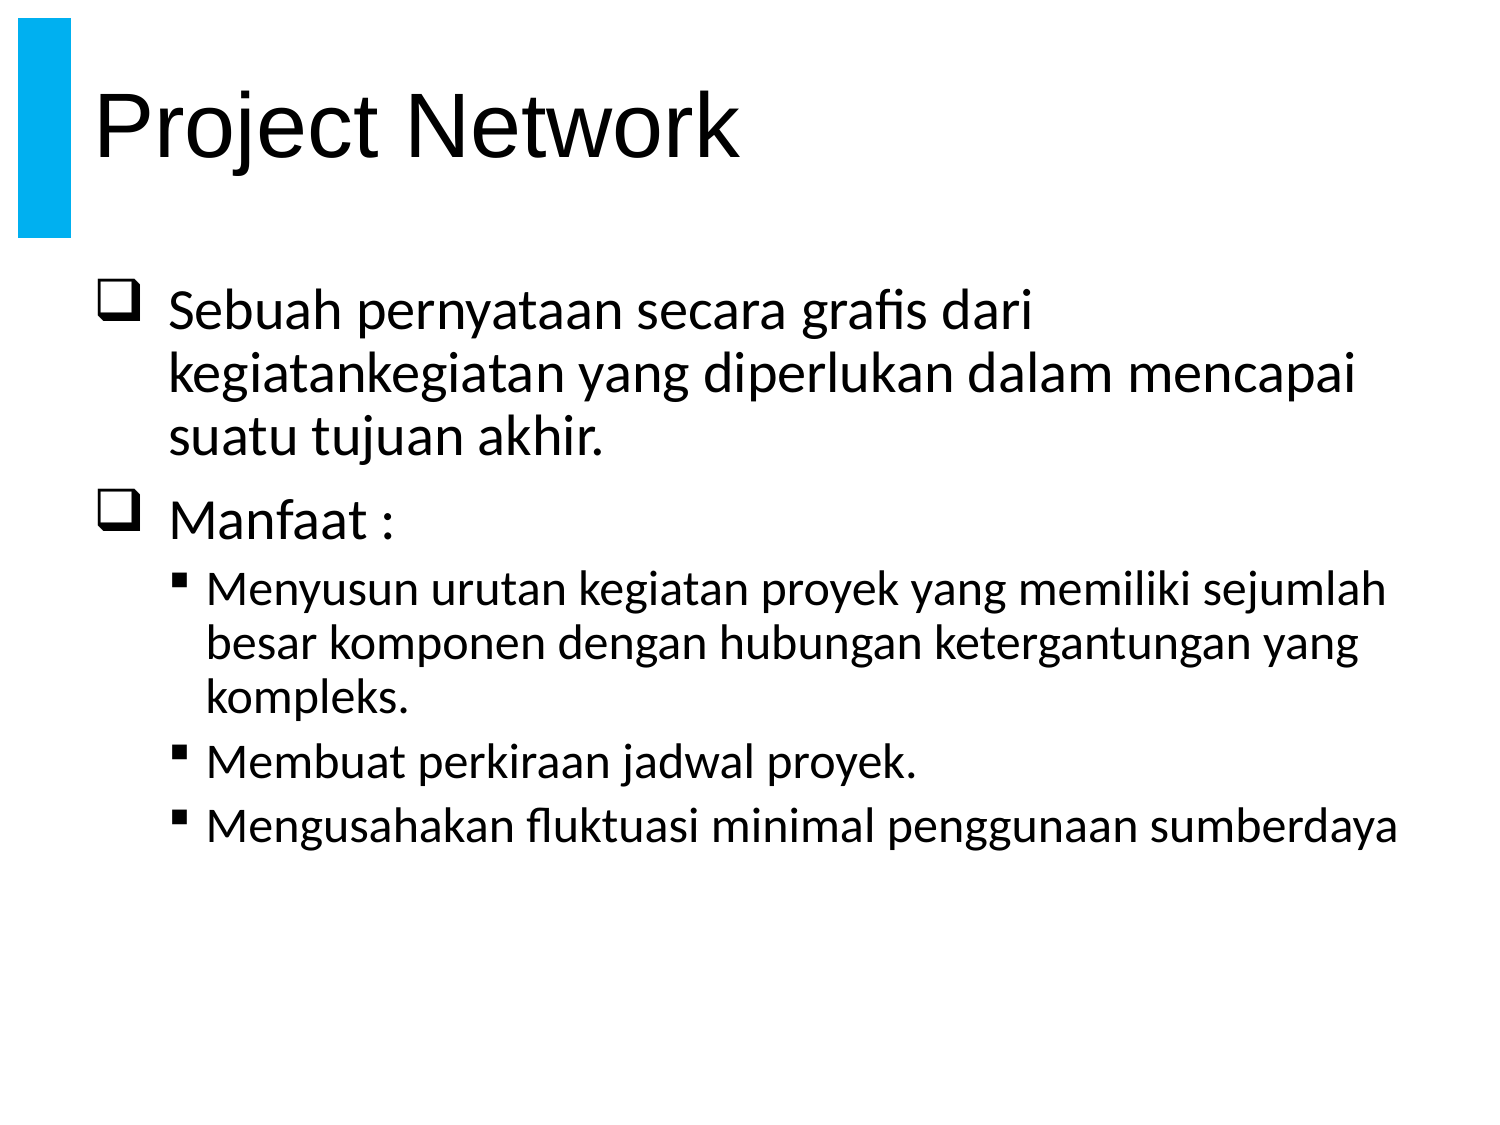

# Project Network
Sebuah pernyataan secara grafis dari kegiatankegiatan yang diperlukan dalam mencapai suatu tujuan akhir.
Manfaat :
Menyusun urutan kegiatan proyek yang memiliki sejumlah besar komponen dengan hubungan ketergantungan yang kompleks.
Membuat perkiraan jadwal proyek.
Mengusahakan fluktuasi minimal penggunaan sumberdaya